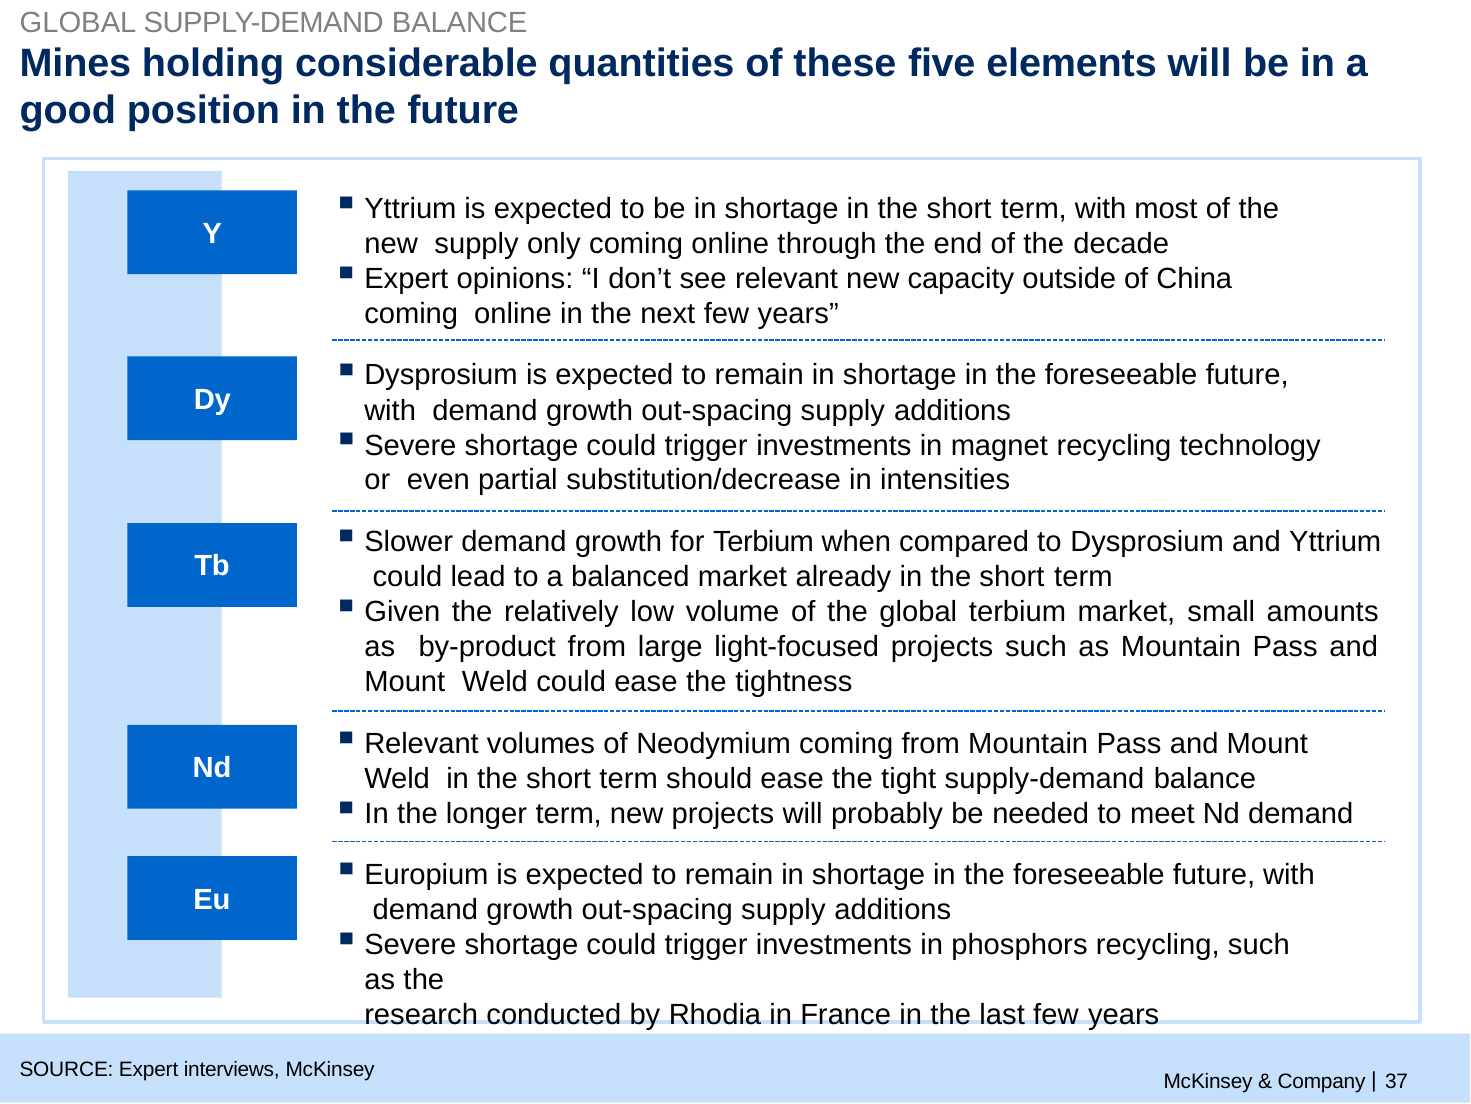

GLOBAL SUPPLY-DEMAND BALANCE
# Mines holding considerable quantities of these five elements will be in a  good position in the future

Yttrium is expected to be in shortage in the short term, with most of the new  supply only coming online through the end of the decade
Expert opinions: “I don’t see relevant new capacity outside of China coming  online in the next few years”
Y

Dysprosium is expected to remain in shortage in the foreseeable future, with  demand growth out-spacing supply additions
Severe shortage could trigger investments in magnet recycling technology or  even partial substitution/decrease in intensities

Dy
Slower demand growth for Terbium when compared to Dysprosium and Yttrium  could lead to a balanced market already in the short term
Given the relatively low volume of the global terbium market, small amounts as  by-product from large light-focused projects such as Mountain Pass and Mount  Weld could ease the tightness

Tb
Relevant volumes of Neodymium coming from Mountain Pass and Mount Weld  in the short term should ease the tight supply-demand balance
In the longer term, new projects will probably be needed to meet Nd demand

Nd
Europium is expected to remain in shortage in the foreseeable future, with  demand growth out-spacing supply additions
Severe shortage could trigger investments in phosphors recycling, such as the
research conducted by Rhodia in France in the last few years

Eu
McKinsey & Company | 37
SOURCE: Expert interviews, McKinsey